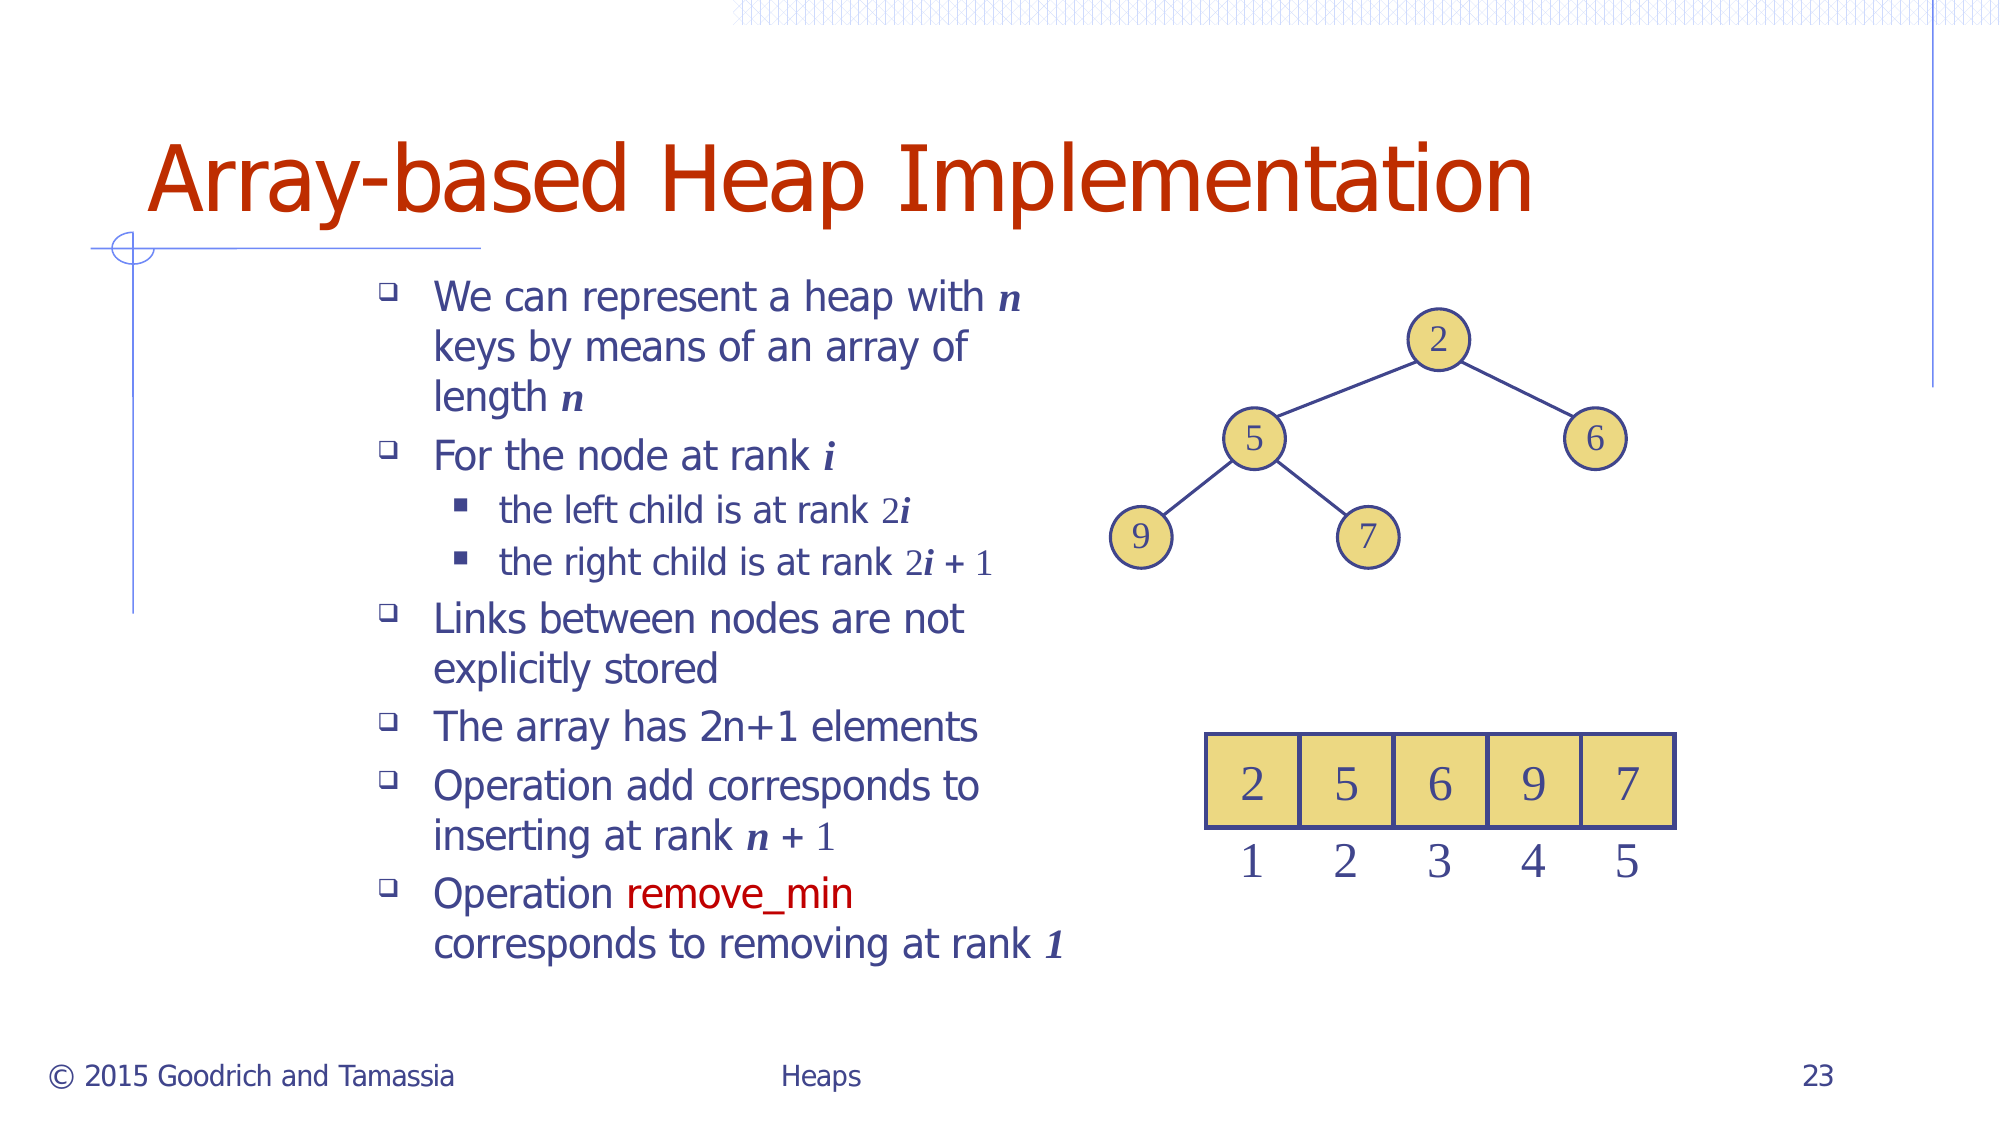

# Array-based Heap Implementation
We can represent a heap with n keys by means of an array of length n
For the node at rank i
the left child is at rank 2i
the right child is at rank 2i + 1
Links between nodes are not explicitly stored
The array has 2n+1 elements
Operation add corresponds to inserting at rank n + 1
Operation remove_min corresponds to removing at rank 1

2
5
6
9
7
2
5
6
9
7
1
2
3
4
5
© 2015 Goodrich and Tamassia
Heaps
23